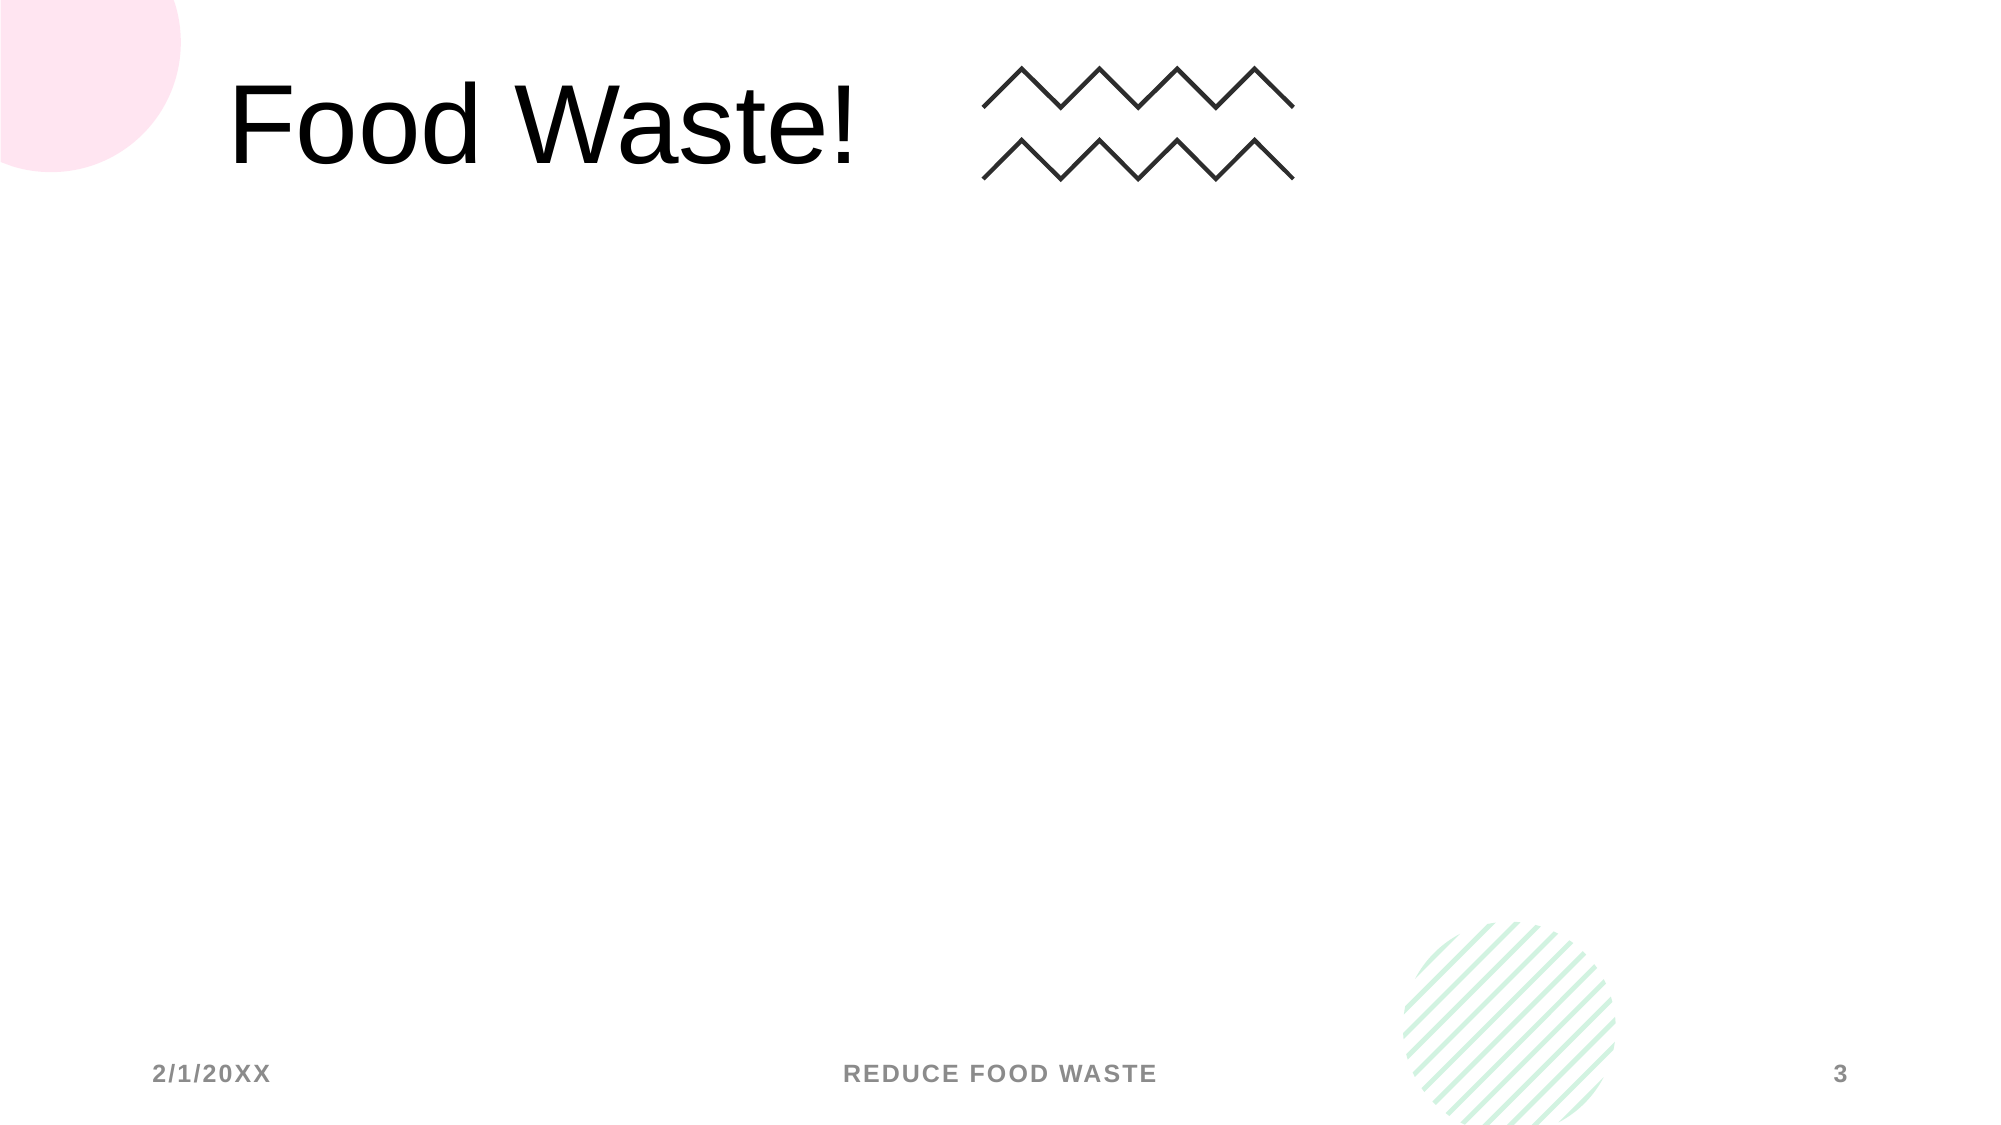

# Food Waste!

### Chart

| Category |
|---|
2/1/20XX
REDUCE FOOD WASTE
3